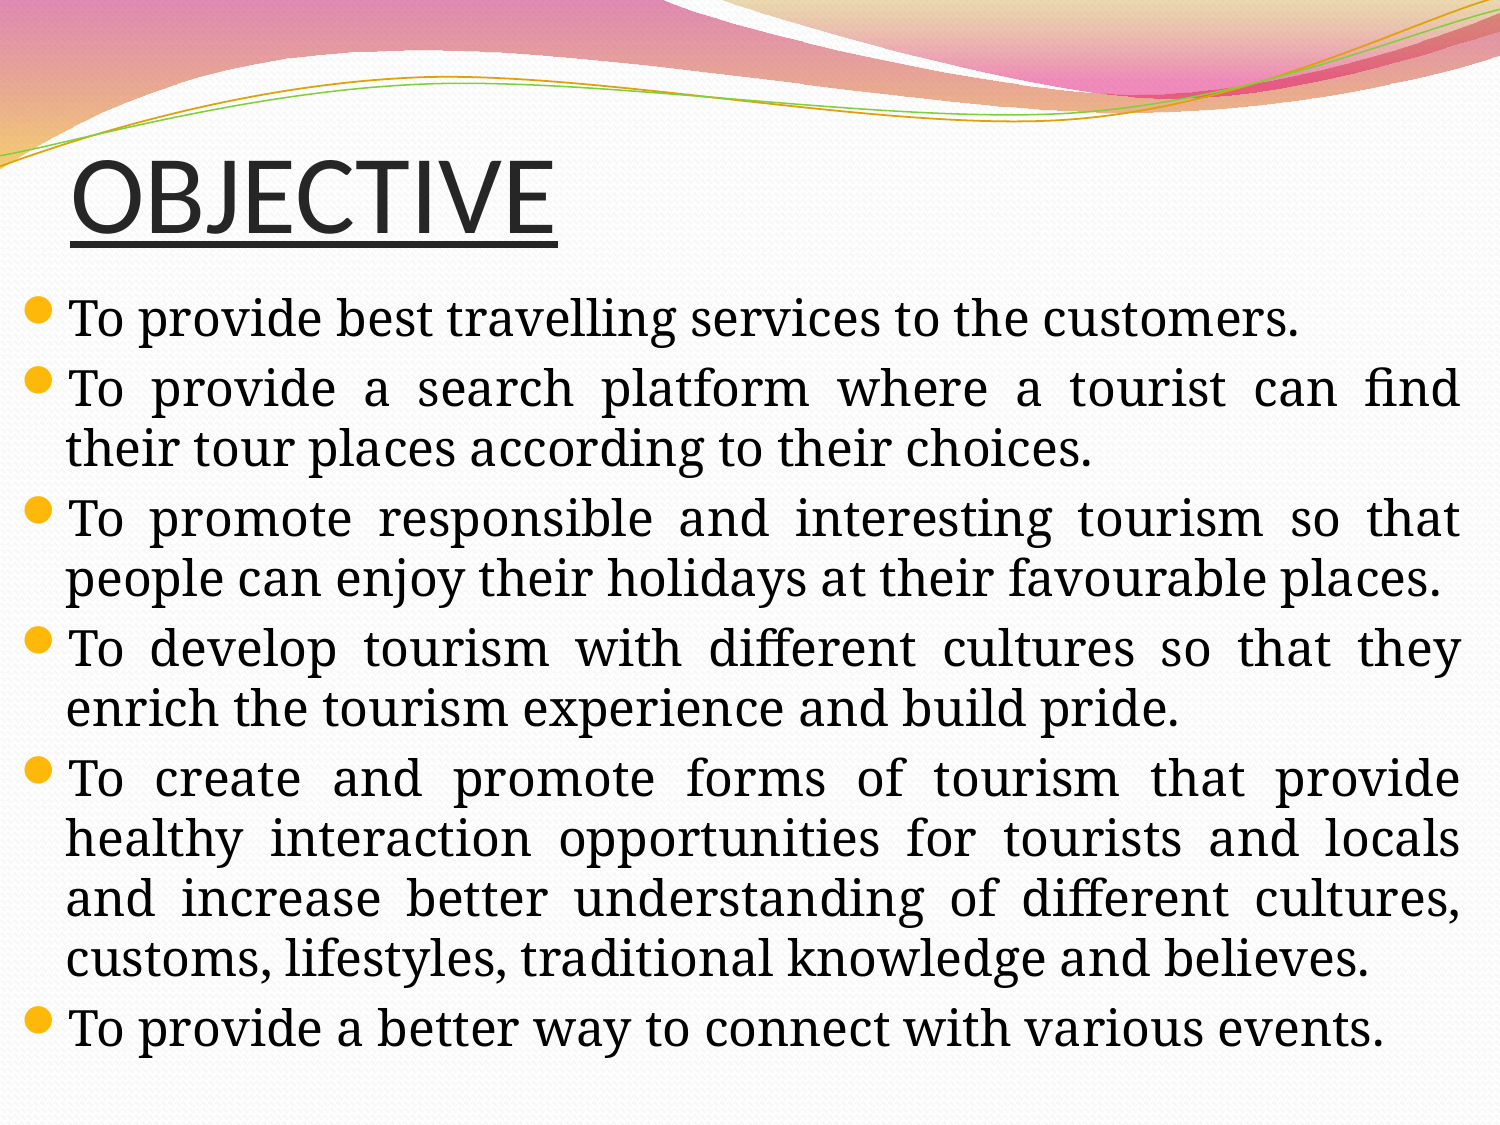

# OBJECTIVE
To provide best travelling services to the customers.
To provide a search platform where a tourist can find their tour places according to their choices.
To promote responsible and interesting tourism so that people can enjoy their holidays at their favourable places.
To develop tourism with different cultures so that they enrich the tourism experience and build pride.
To create and promote forms of tourism that provide healthy interaction opportunities for tourists and locals and increase better understanding of different cultures, customs, lifestyles, traditional knowledge and believes.
To provide a better way to connect with various events.